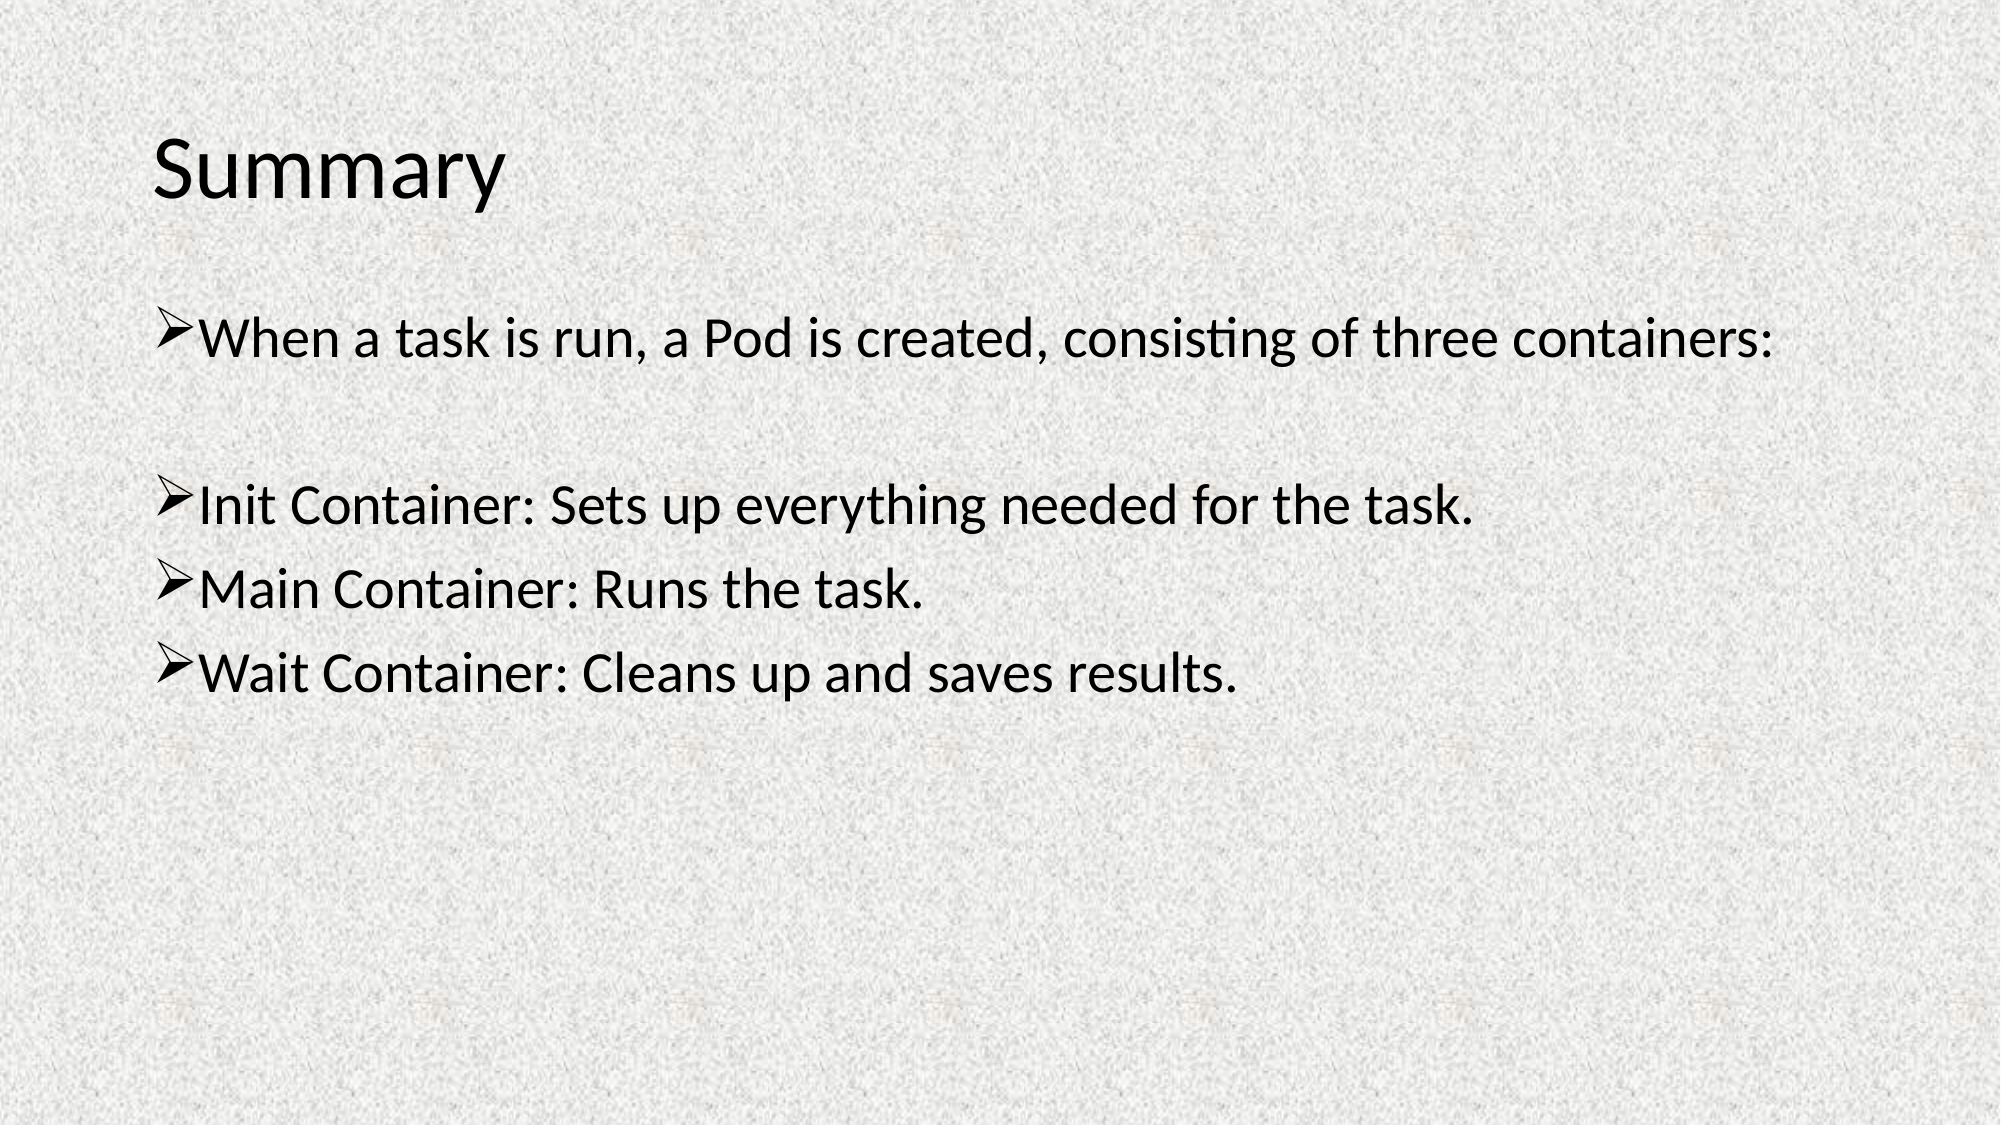

# Summary
When a task is run, a Pod is created, consisting of three containers:

Init Container: Sets up everything needed for the task.
Main Container: Runs the task.
Wait Container: Cleans up and saves results.